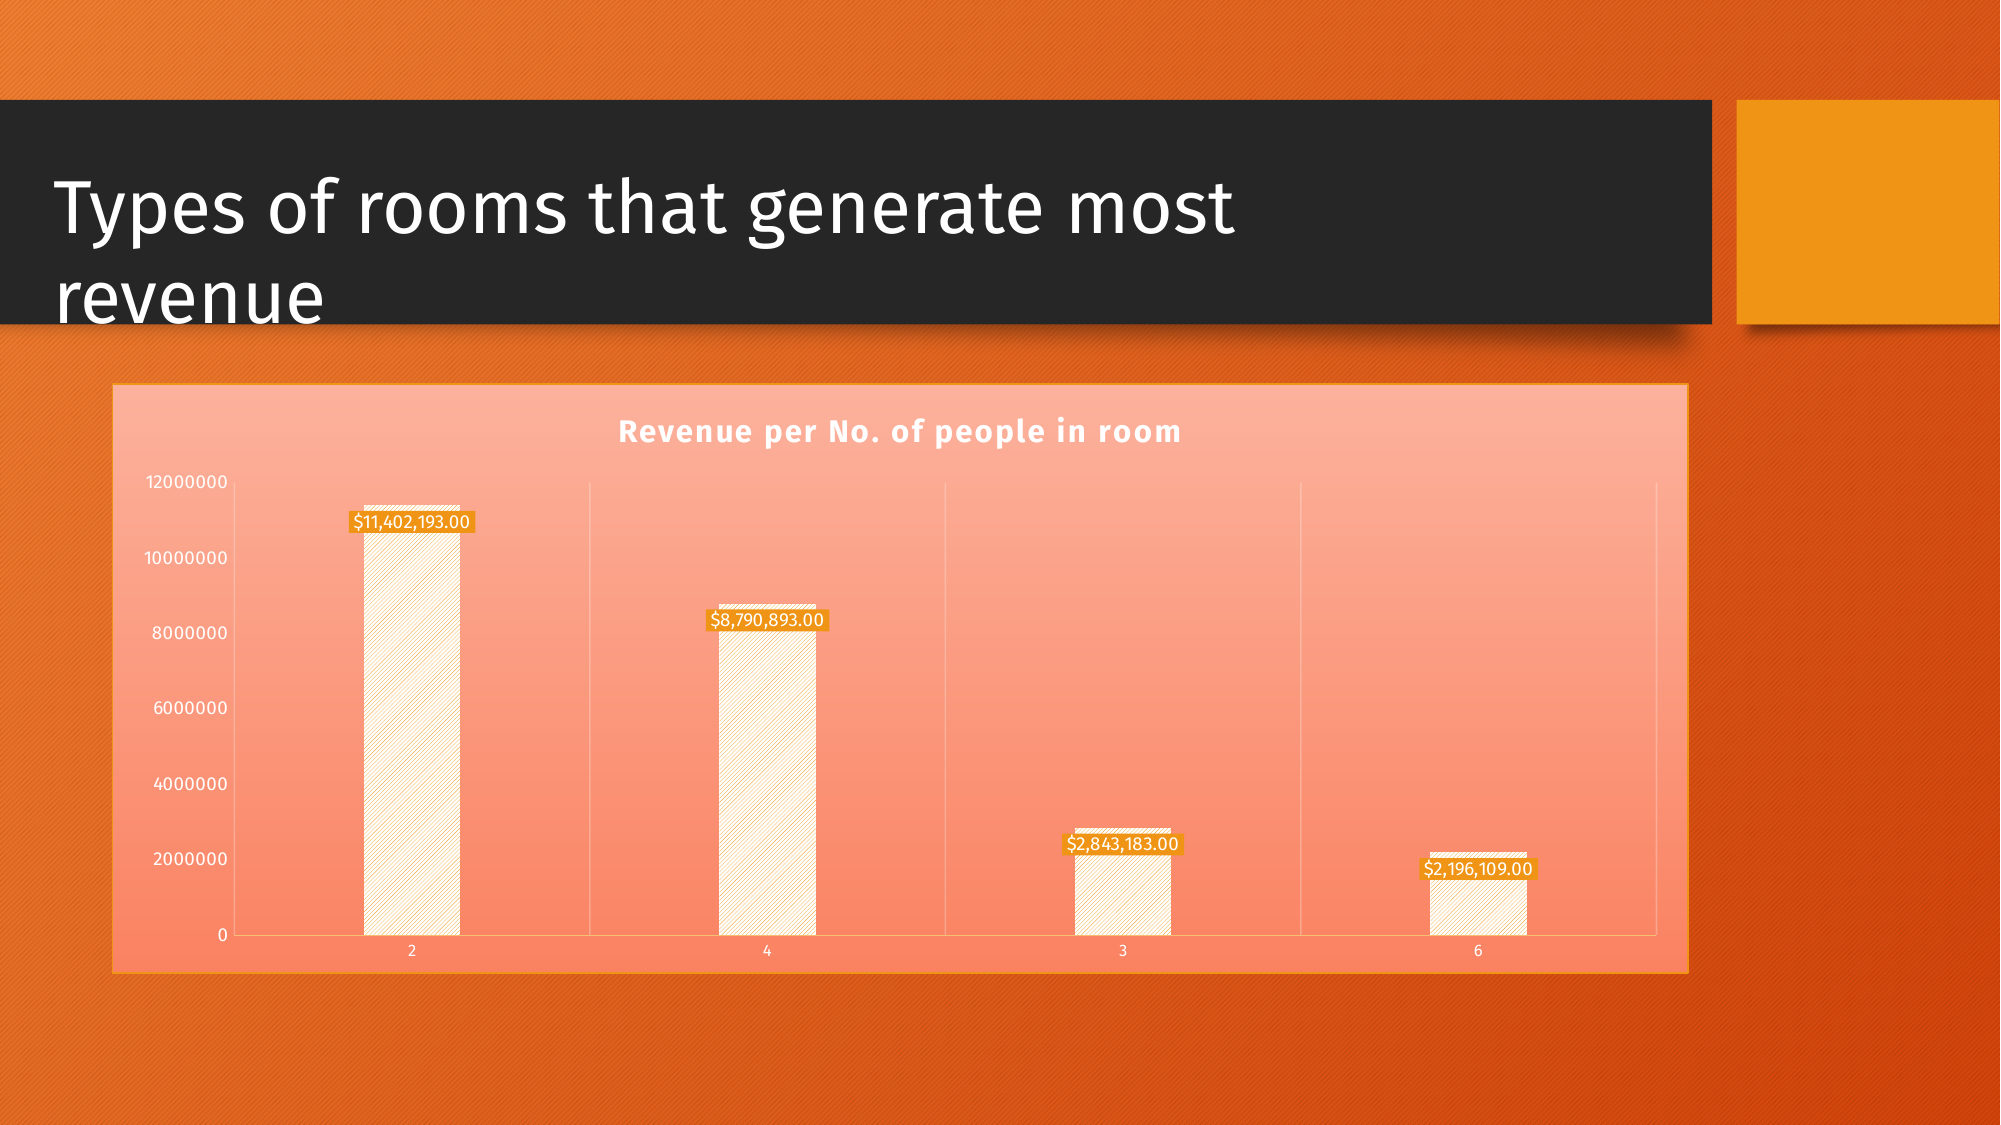

#
Types of rooms that generate most revenue

### Chart: Revenue per No. of people in room

| Category |  |
|---|---|
| 2.0 | 11402193.0 |
| 4.0 | 8790893.0 |
| 3.0 | 2843183.0 |
| 6.0 | 2196109.0 |